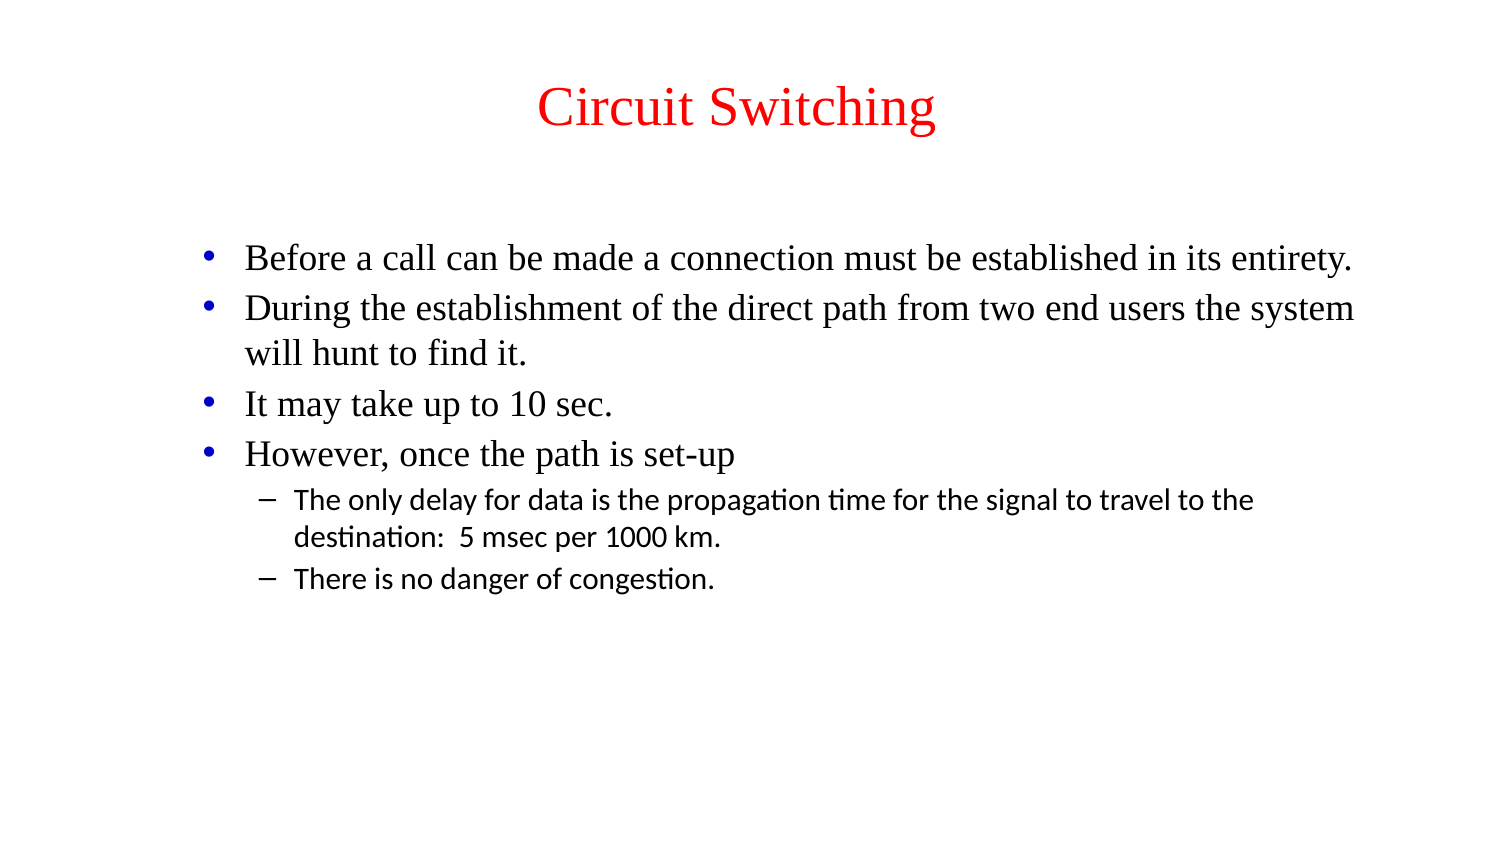

# Circuit Switching
Before a call can be made a connection must be established in its entirety.
During the establishment of the direct path from two end users the system will hunt to find it.
It may take up to 10 sec.
However, once the path is set-up
The only delay for data is the propagation time for the signal to travel to the destination:  5 msec per 1000 km.
There is no danger of congestion.